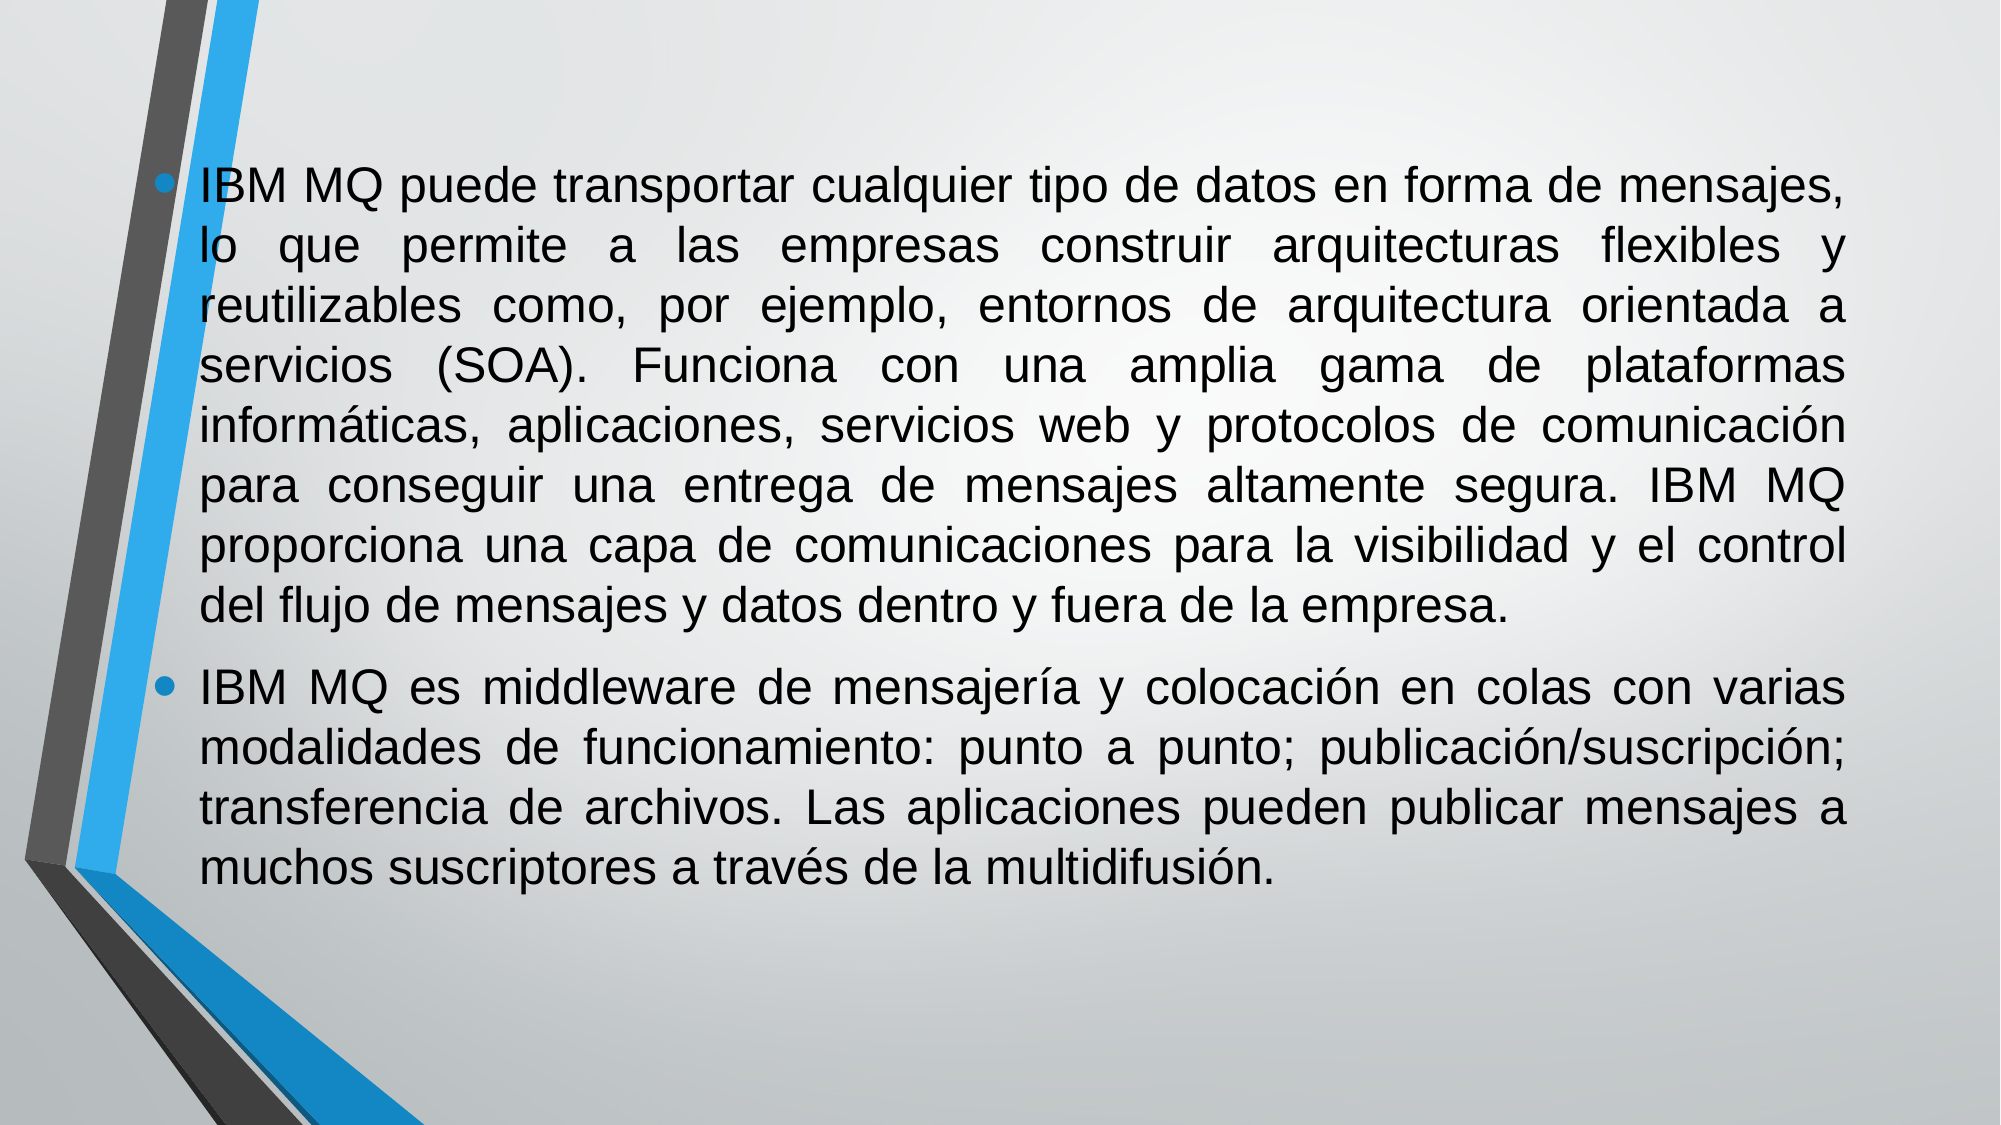

IBM MQ puede transportar cualquier tipo de datos en forma de mensajes, lo que permite a las empresas construir arquitecturas flexibles y reutilizables como, por ejemplo, entornos de arquitectura orientada a servicios (SOA). Funciona con una amplia gama de plataformas informáticas, aplicaciones, servicios web y protocolos de comunicación para conseguir una entrega de mensajes altamente segura. IBM MQ proporciona una capa de comunicaciones para la visibilidad y el control del flujo de mensajes y datos dentro y fuera de la empresa.
IBM MQ es middleware de mensajería y colocación en colas con varias modalidades de funcionamiento: punto a punto; publicación/suscripción; transferencia de archivos. Las aplicaciones pueden publicar mensajes a muchos suscriptores a través de la multidifusión.